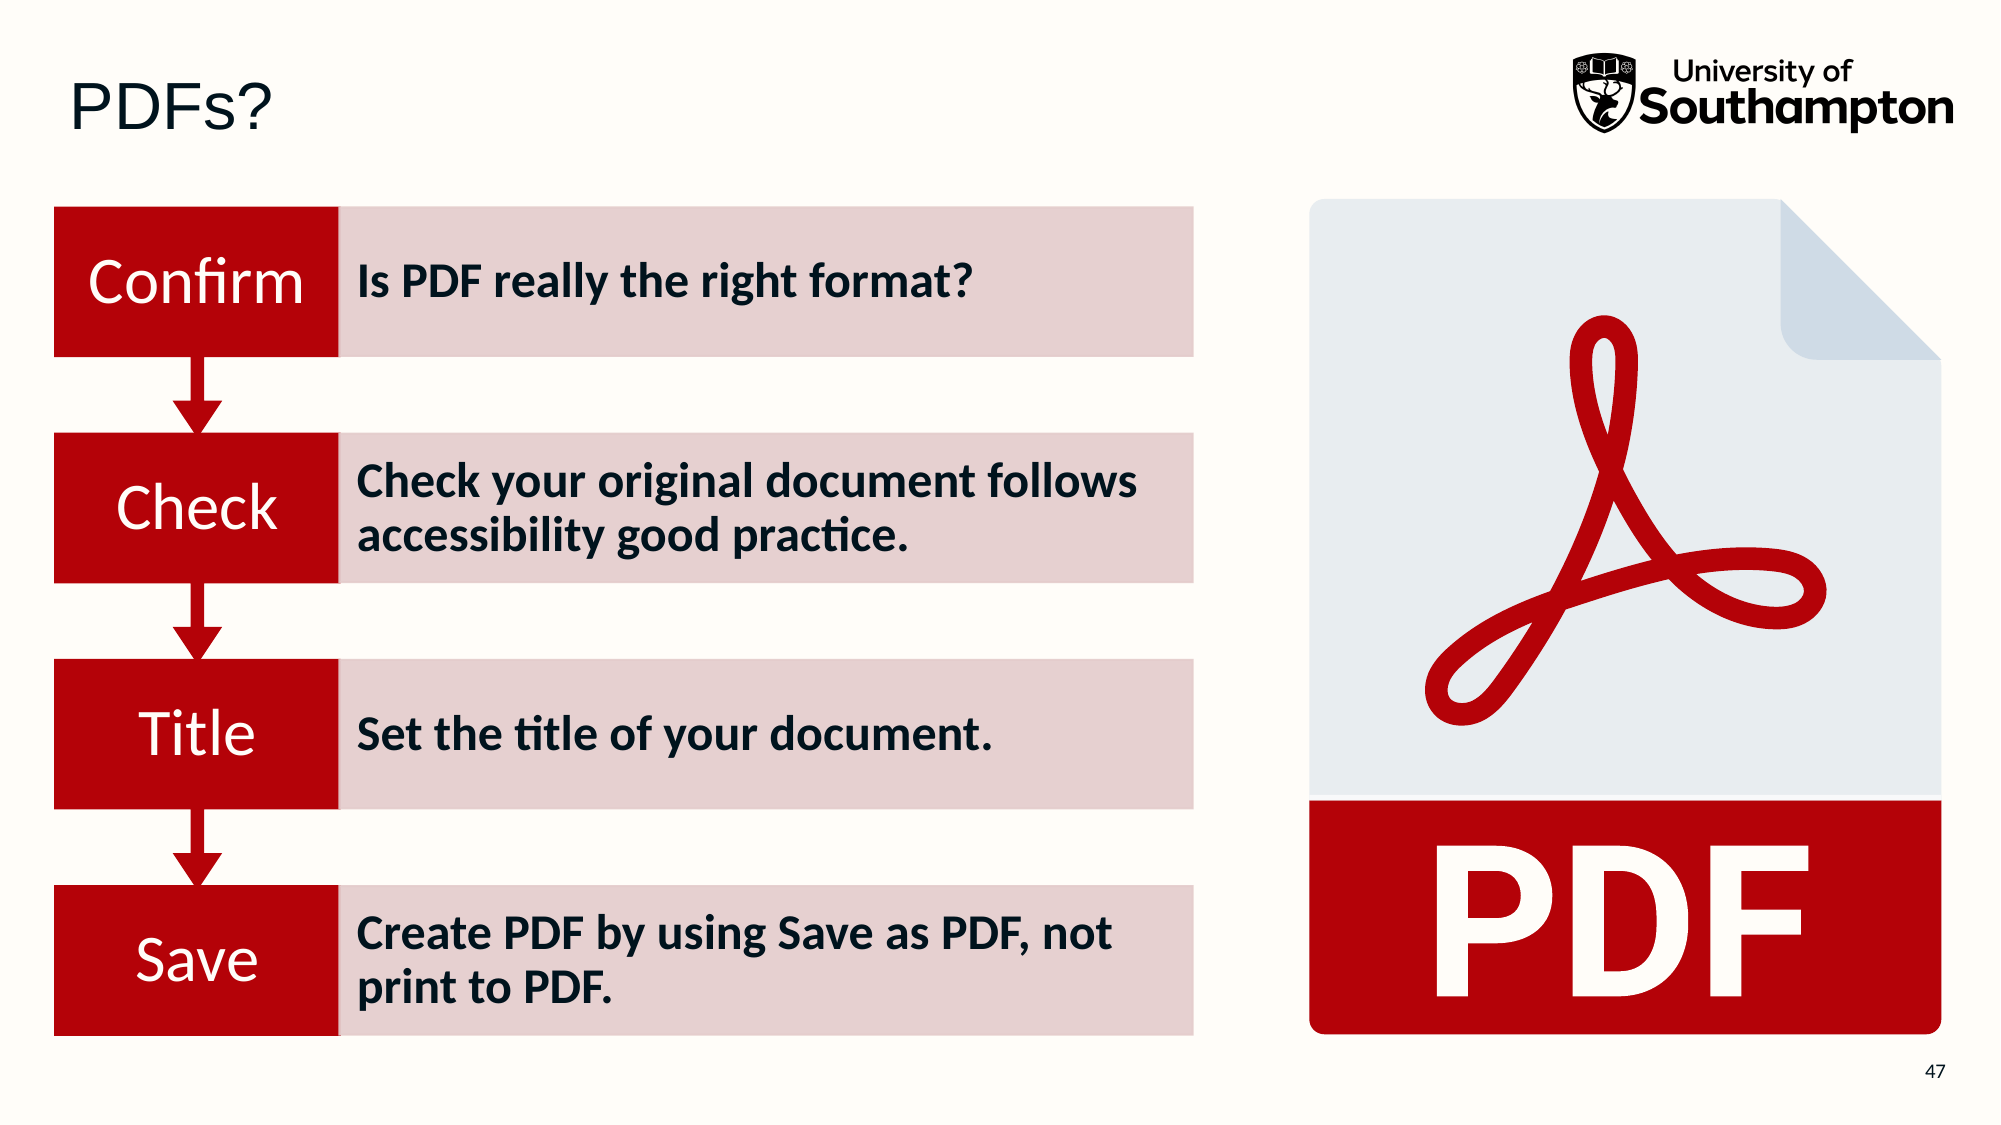

# PDFs?

Save
Create PDF by using Save as PDF, not print to PDF.
Title
Set the title of your document.
Check
Check your original document follows accessibility good practice.
Confirm
Is PDF really the right format?